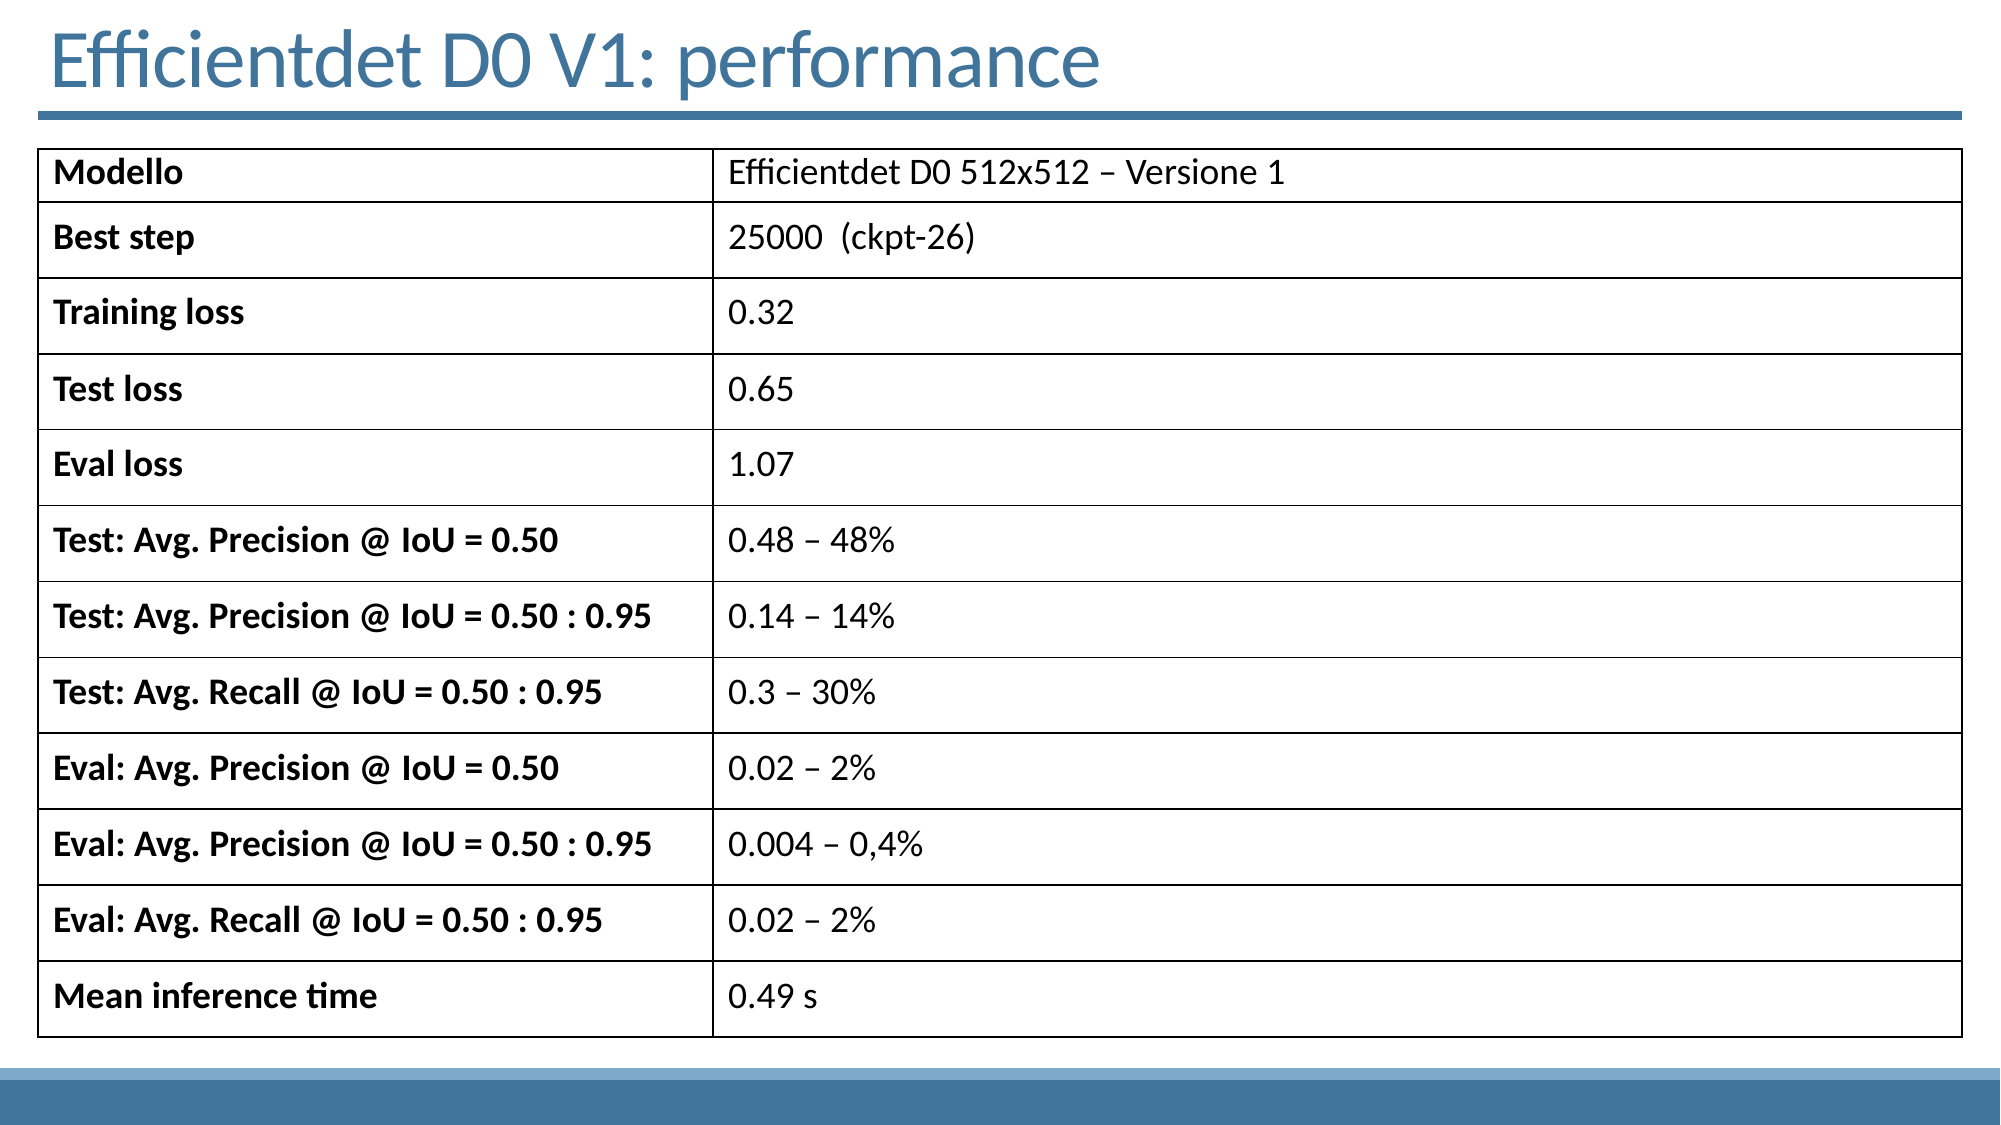

Efficientdet D0 V1: performance
| Modello | Efficientdet D0 512x512 – Versione 1 |
| --- | --- |
| Best step | 25000 (ckpt-26) |
| Training loss | 0.32 |
| Test loss | 0.65 |
| Eval loss | 1.07 |
| Test: Avg. Precision @ IoU = 0.50 | 0.48 – 48% |
| Test: Avg. Precision @ IoU = 0.50 : 0.95 | 0.14 – 14% |
| Test: Avg. Recall @ IoU = 0.50 : 0.95 | 0.3 – 30% |
| Eval: Avg. Precision @ IoU = 0.50 | 0.02 – 2% |
| Eval: Avg. Precision @ IoU = 0.50 : 0.95 | 0.004 – 0,4% |
| Eval: Avg. Recall @ IoU = 0.50 : 0.95 | 0.02 – 2% |
| Mean inference time | 0.49 s |